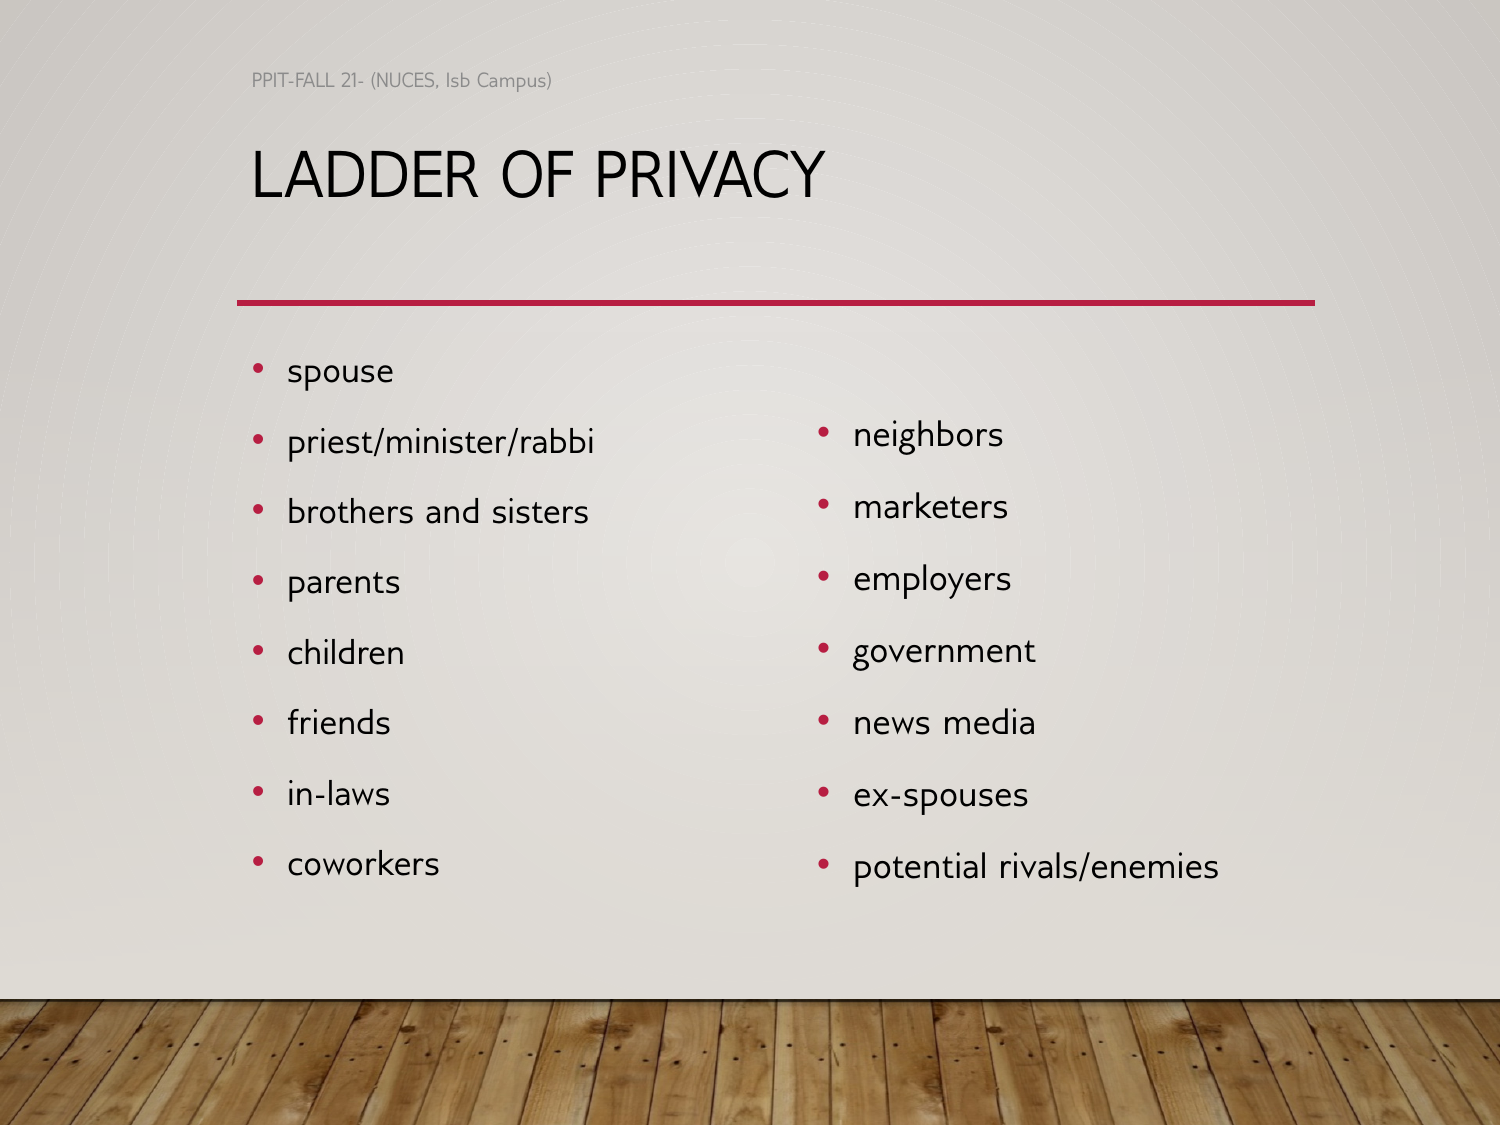

PPIT-FALL 21- (NUCES, Isb Campus)
# Ladder of Privacy
spouse
priest/minister/rabbi
brothers and sisters
parents
children
friends
in-laws
coworkers

neighbors
marketers
employers
government
news media
ex-spouses
potential rivals/enemies